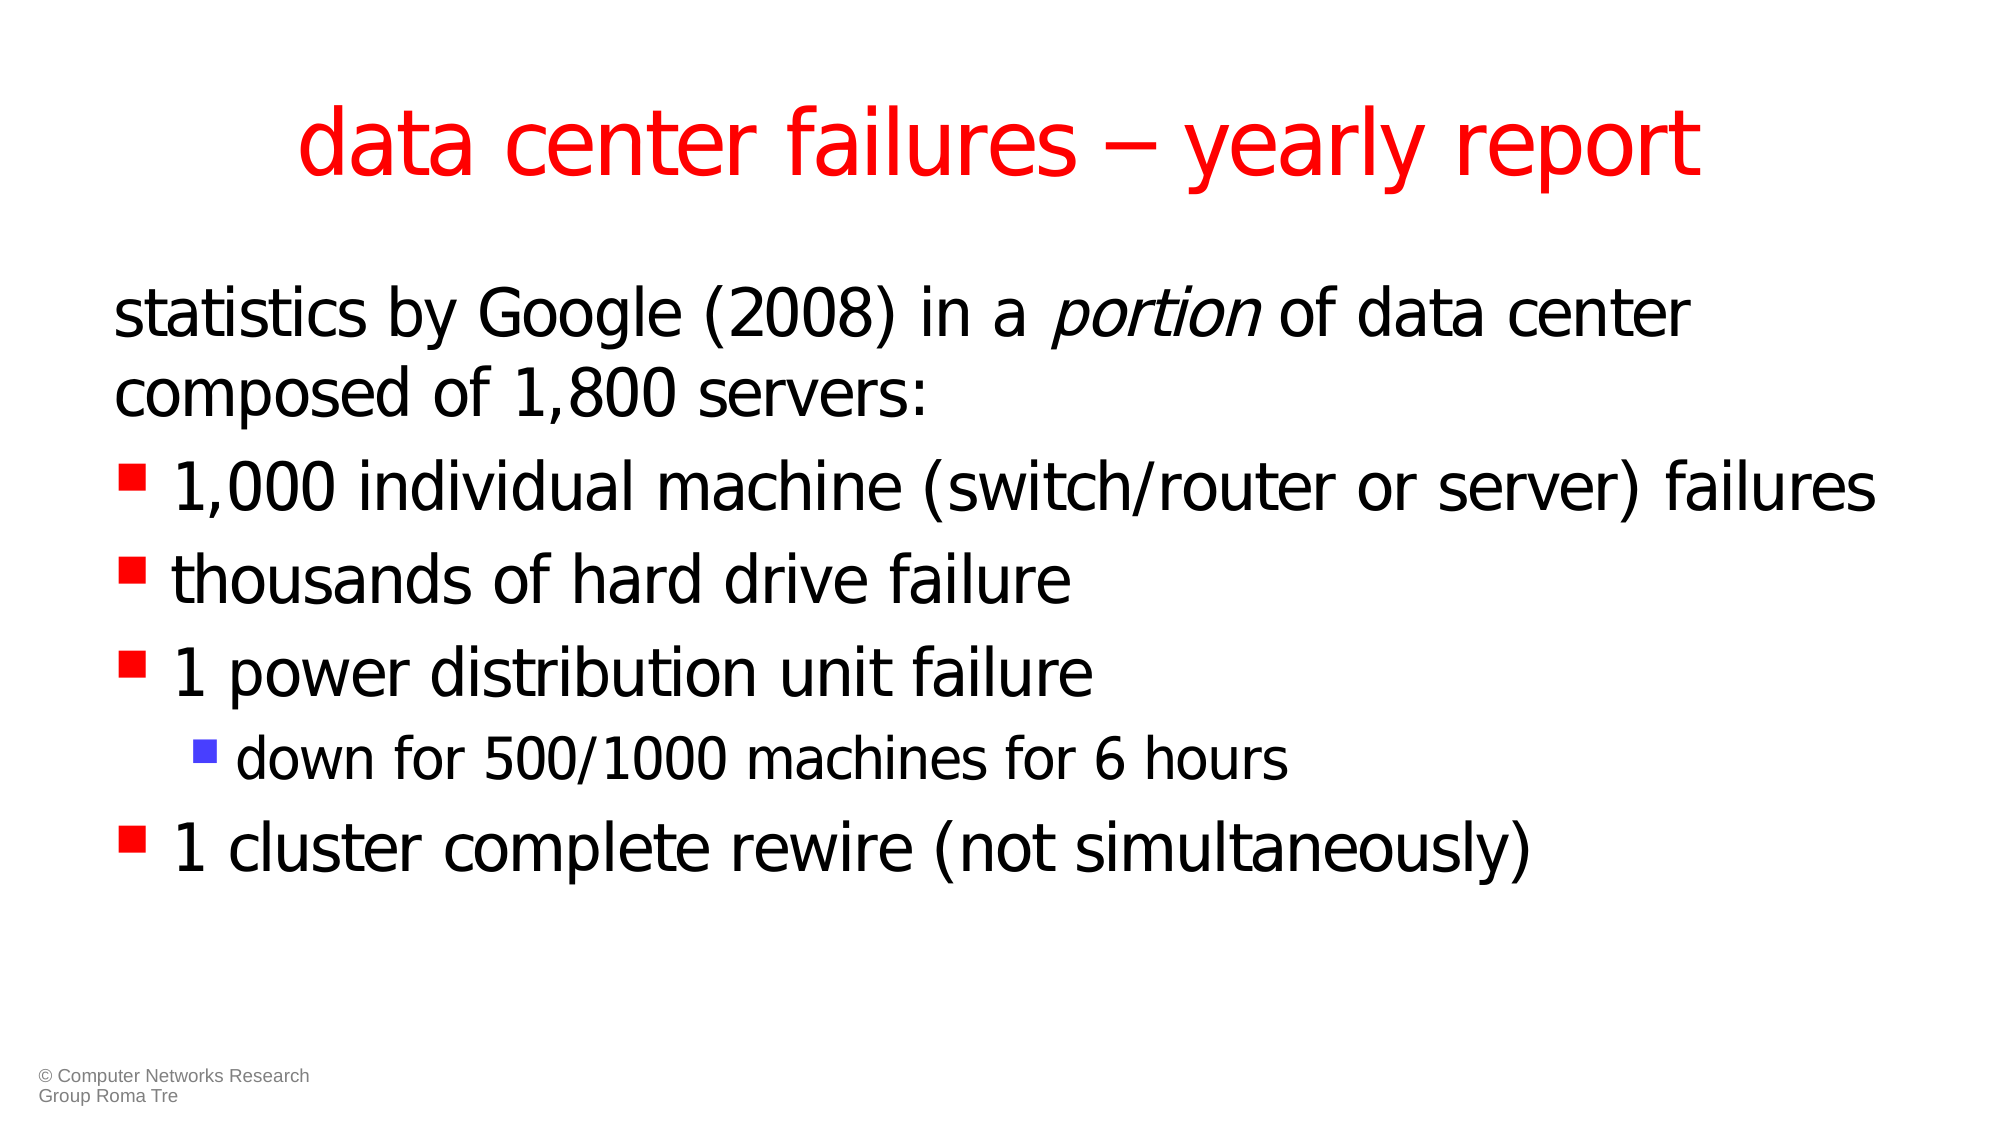

# data center failures – yearly report
statistics by Google (2008) in a portion of data center composed of 1,800 servers:
1,000 individual machine (switch/router or server) failures
thousands of hard drive failure
1 power distribution unit failure
down for 500/1000 machines for 6 hours
1 cluster complete rewire (not simultaneously)